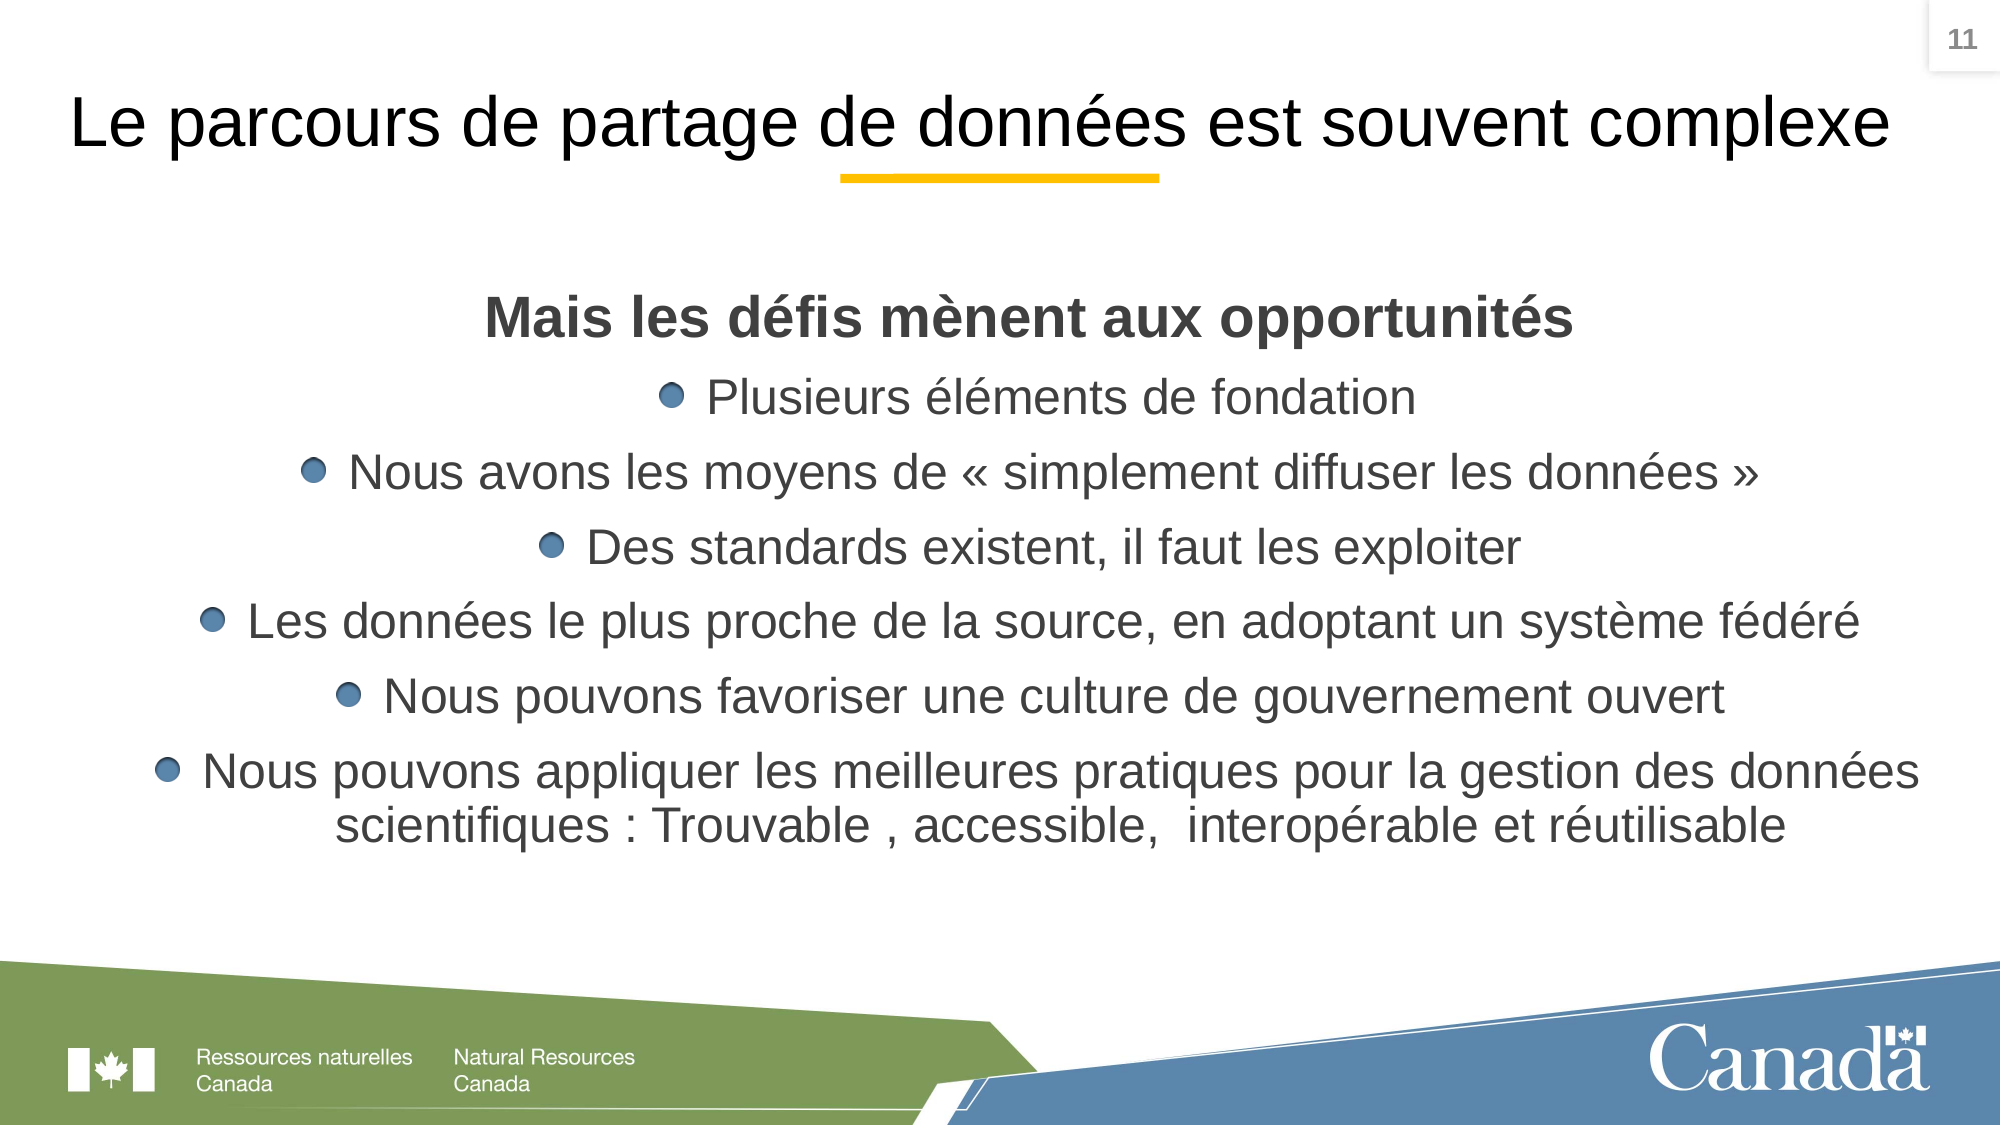

11
# Le parcours de partage de données est souvent complexe
Mais les défis mènent aux opportunités
Plusieurs éléments de fondation
Nous avons les moyens de « simplement diffuser les données »
Des standards existent, il faut les exploiter
Les données le plus proche de la source, en adoptant un système fédéré
Nous pouvons favoriser une culture de gouvernement ouvert
Nous pouvons appliquer les meilleures pratiques pour la gestion des données scientifiques : Trouvable , accessible,  interopérable et réutilisable